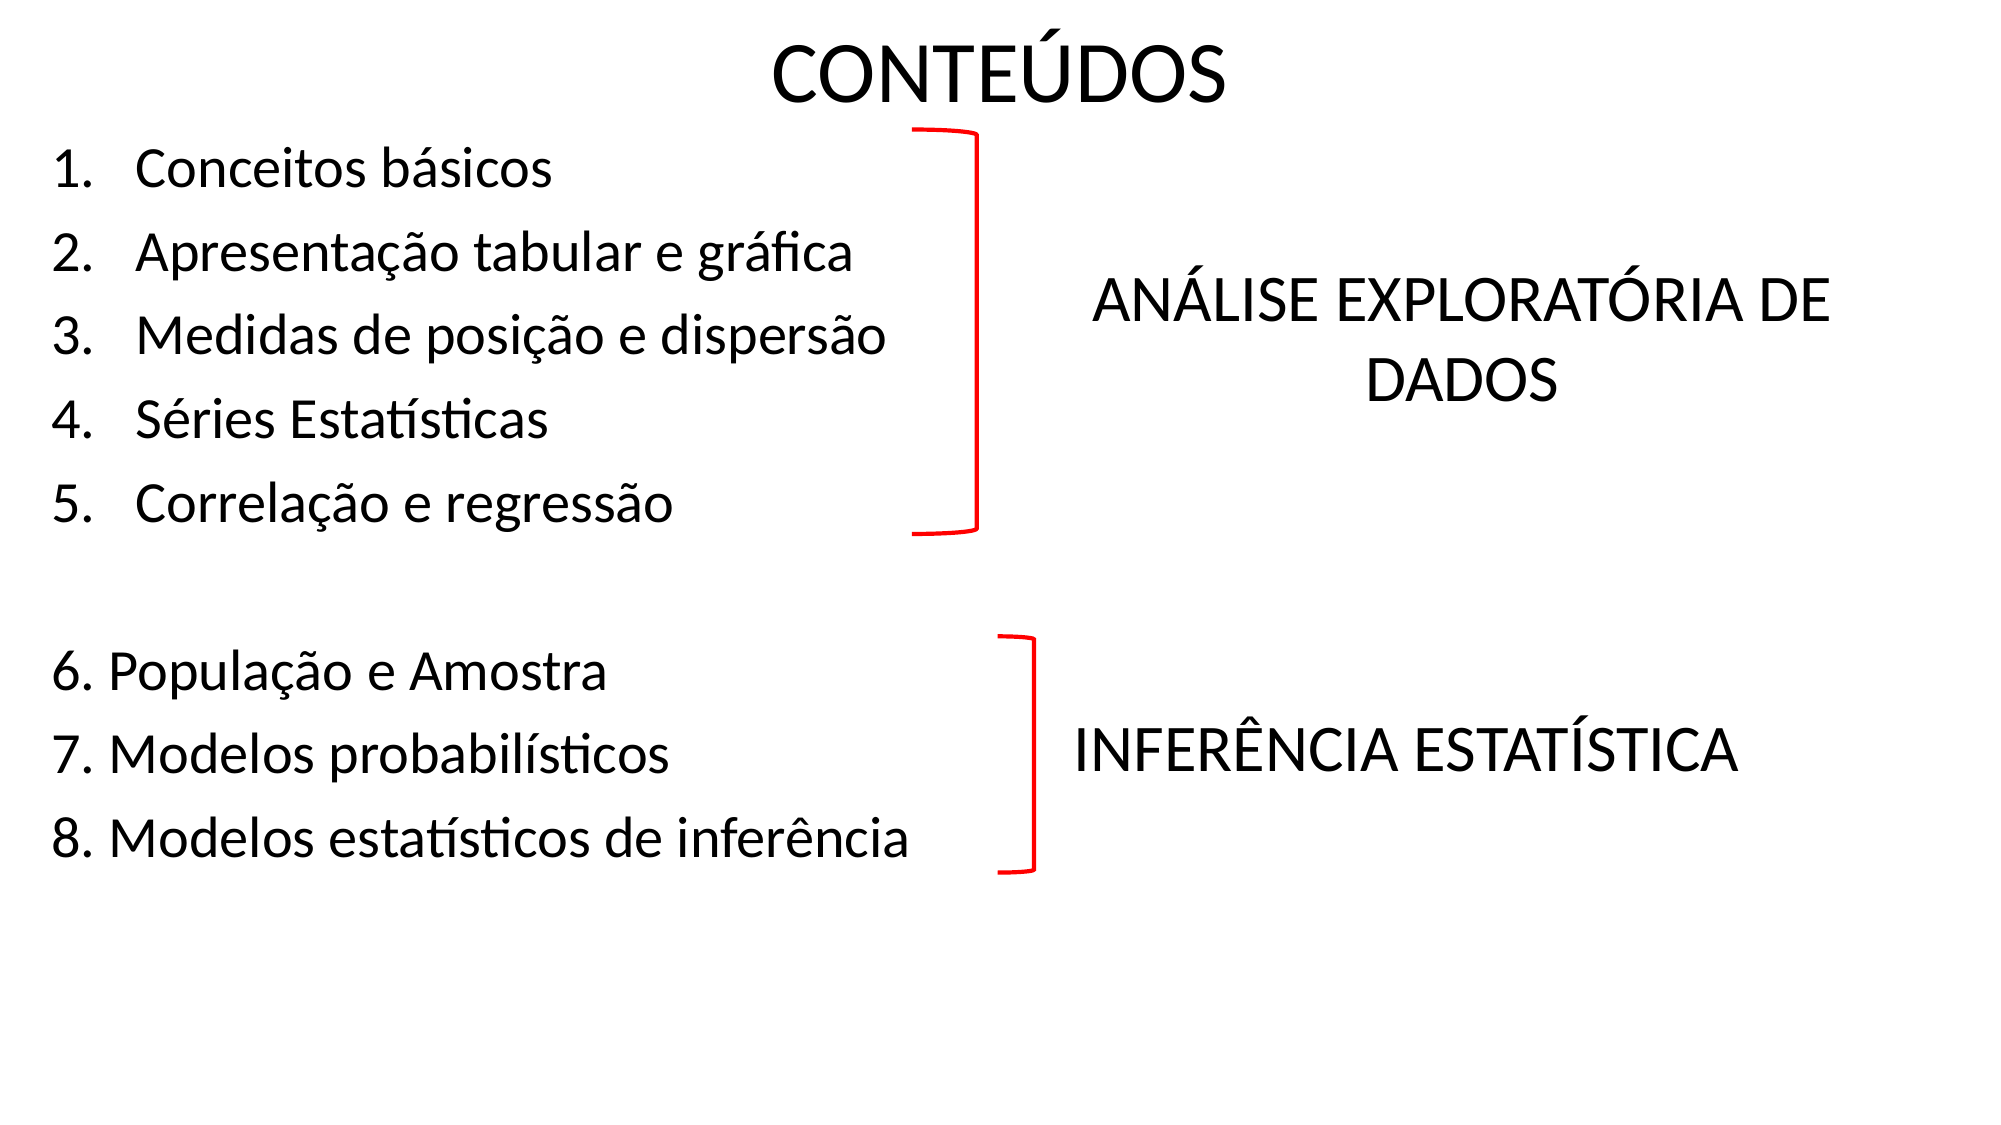

# CONTEÚDOS
Conceitos básicos
Apresentação tabular e gráfica
Medidas de posição e dispersão
Séries Estatísticas
Correlação e regressão

6. População e Amostra
7. Modelos probabilísticos
8. Modelos estatísticos de inferência

ANÁLISE EXPLORATÓRIA DE DADOS

INFERÊNCIA ESTATÍSTICA